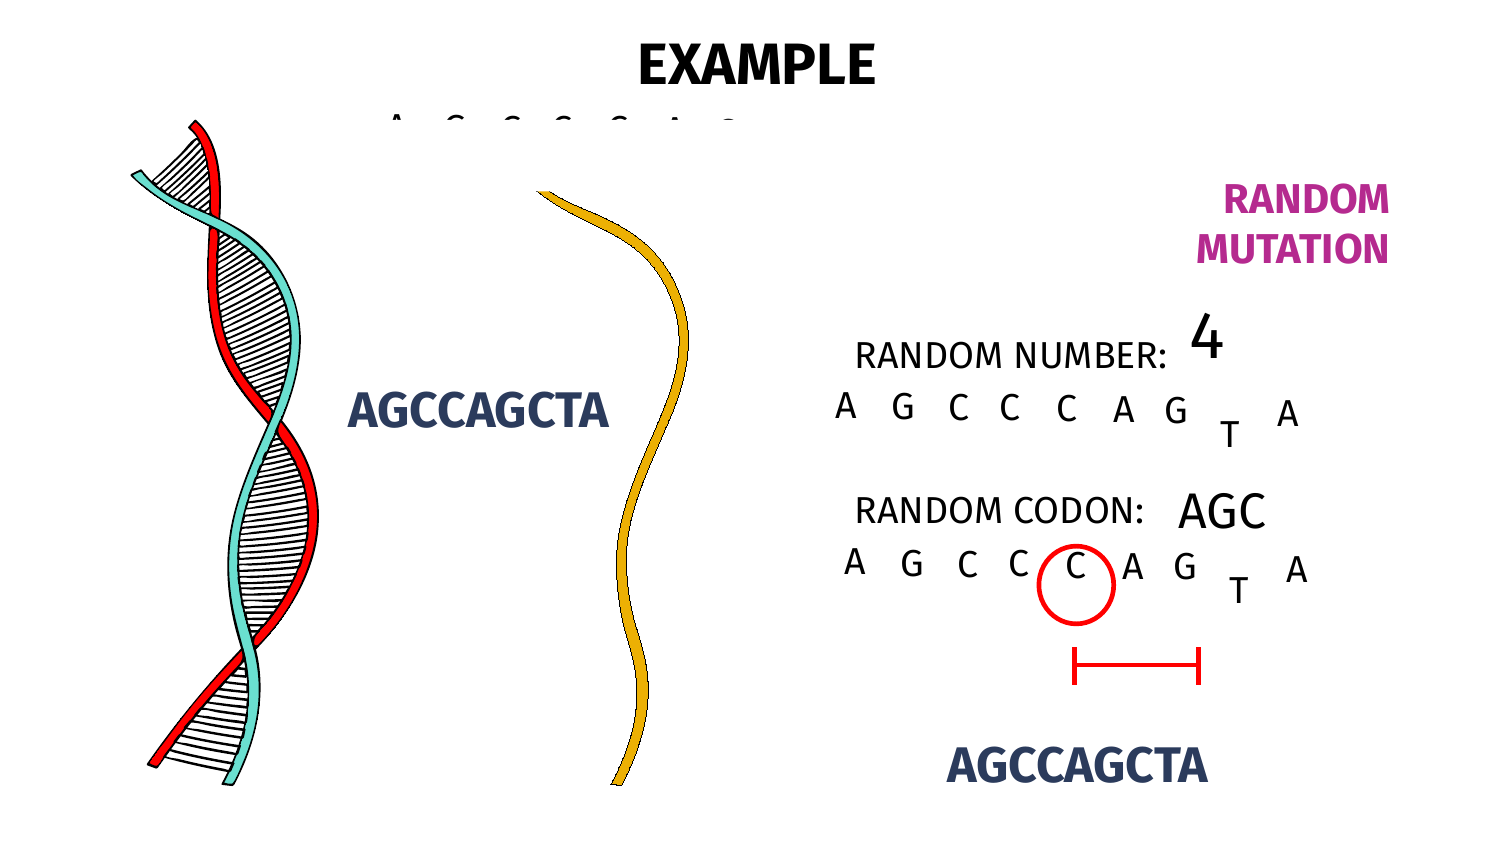

# EXAMPLE
A
G
C
C
C
A
G
T
A

RANDOM MUTATION

RANDOM NUMBER:
4
AGCCAGCTA
A
G
C
C
C
A
G
T
A
AGC
RANDOM CODON:

A
G
C
C

C
A
G
T
A
A
G
C
AGCCAGCTA